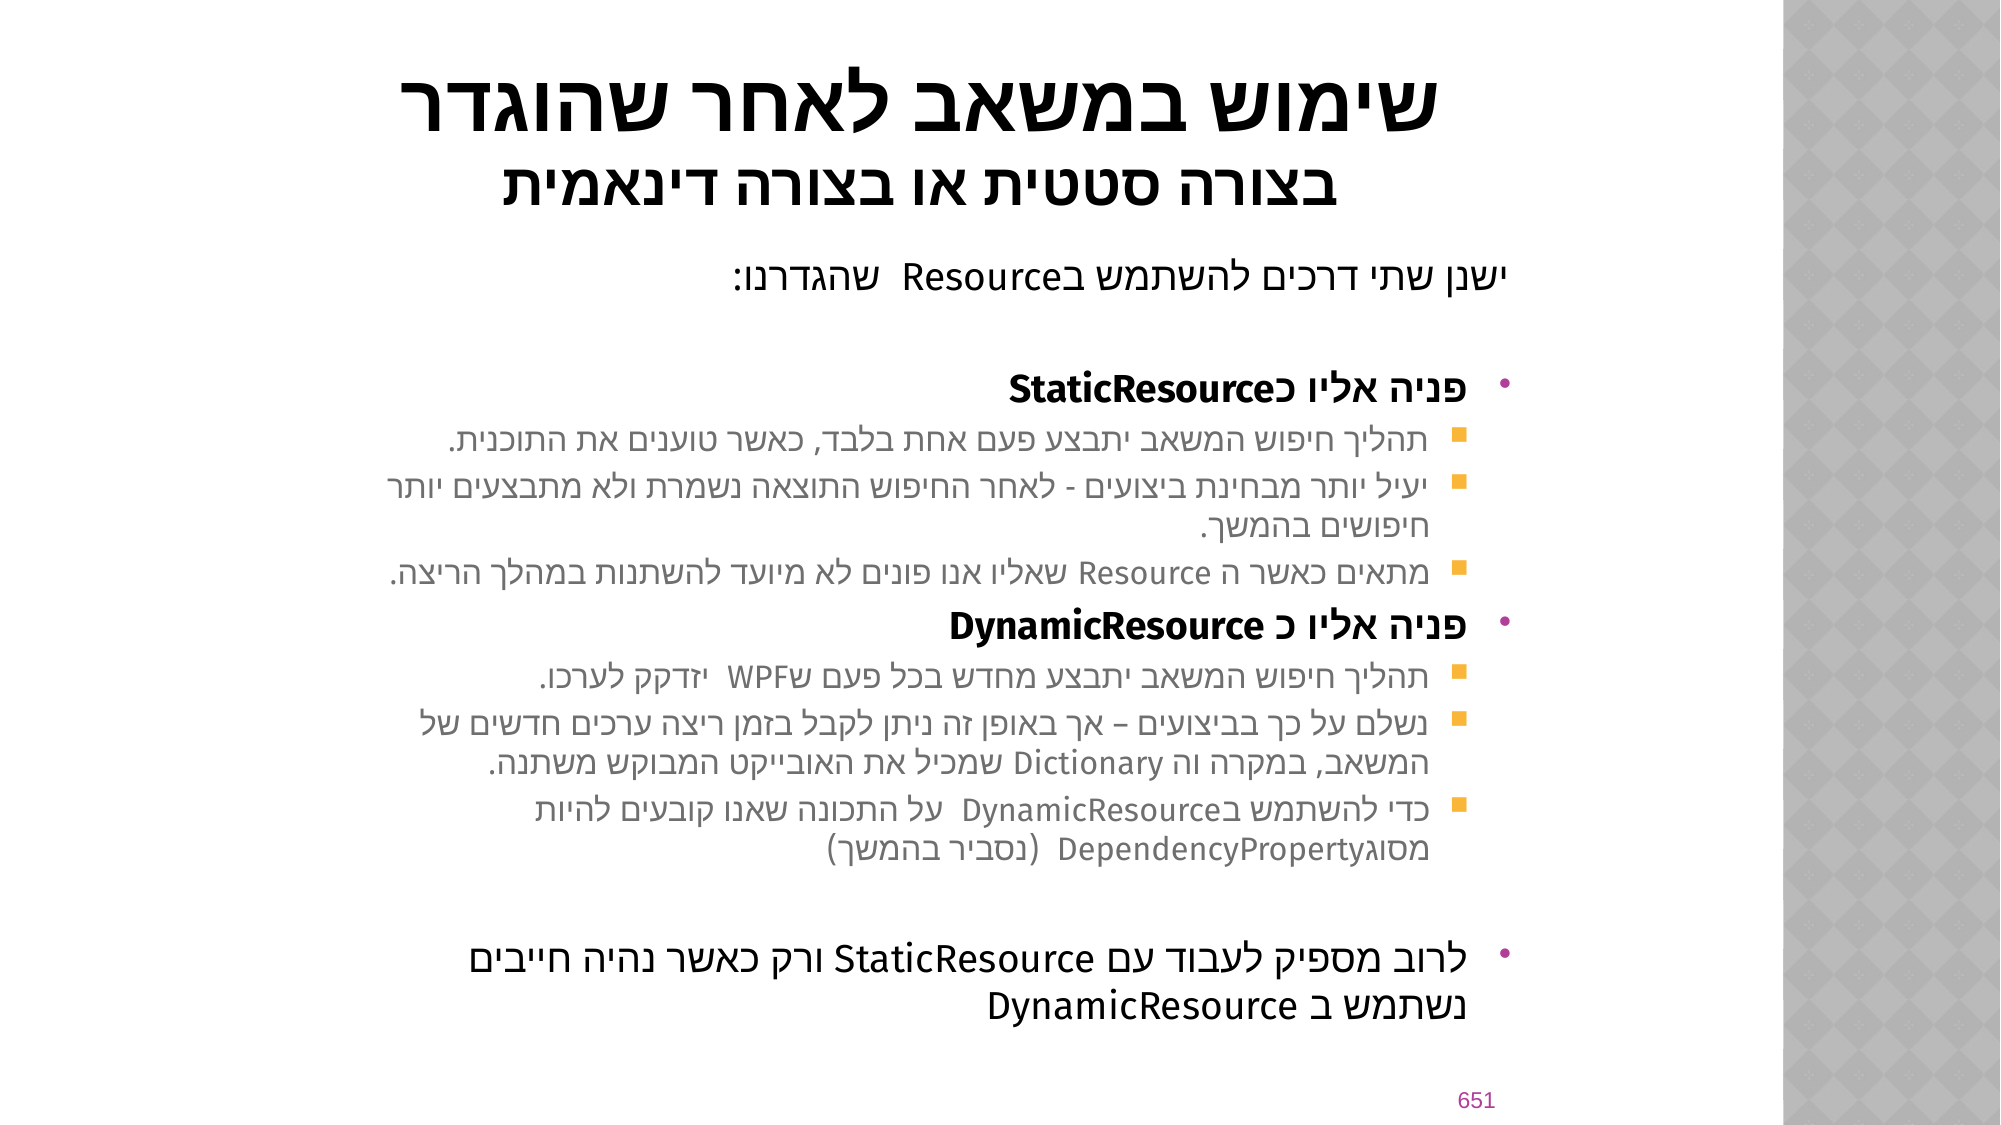

# שימוש במשאב לאחר שהוגדר בצורה סטטית או בצורה דינאמית
ישנן שתי דרכים להשתמש בResource  שהגדרנו:

פניה אליו כStaticResource
תהליך חיפוש המשאב יתבצע פעם אחת בלבד, כאשר טוענים את התוכנית.
יעיל יותר מבחינת ביצועים - לאחר החיפוש התוצאה נשמרת ולא מתבצעים יותר חיפושים בהמשך.
מתאים כאשר ה Resource שאליו אנו פונים לא מיועד להשתנות במהלך הריצה.
פניה אליו כ DynamicResource
תהליך חיפוש המשאב יתבצע מחדש בכל פעם שWPF  יזדקק לערכו.
נשלם על כך בביצועים – אך באופן זה ניתן לקבל בזמן ריצה ערכים חדשים של המשאב, במקרה וה Dictionary שמכיל את האובייקט המבוקש משתנה.
כדי להשתמש בDynamicResource  על התכונה שאנו קובעים להיות  מסוגDependencyProperty  (נסביר בהמשך)

לרוב מספיק לעבוד עם StaticResource ורק כאשר נהיה חייבים נשתמש ב DynamicResource
651